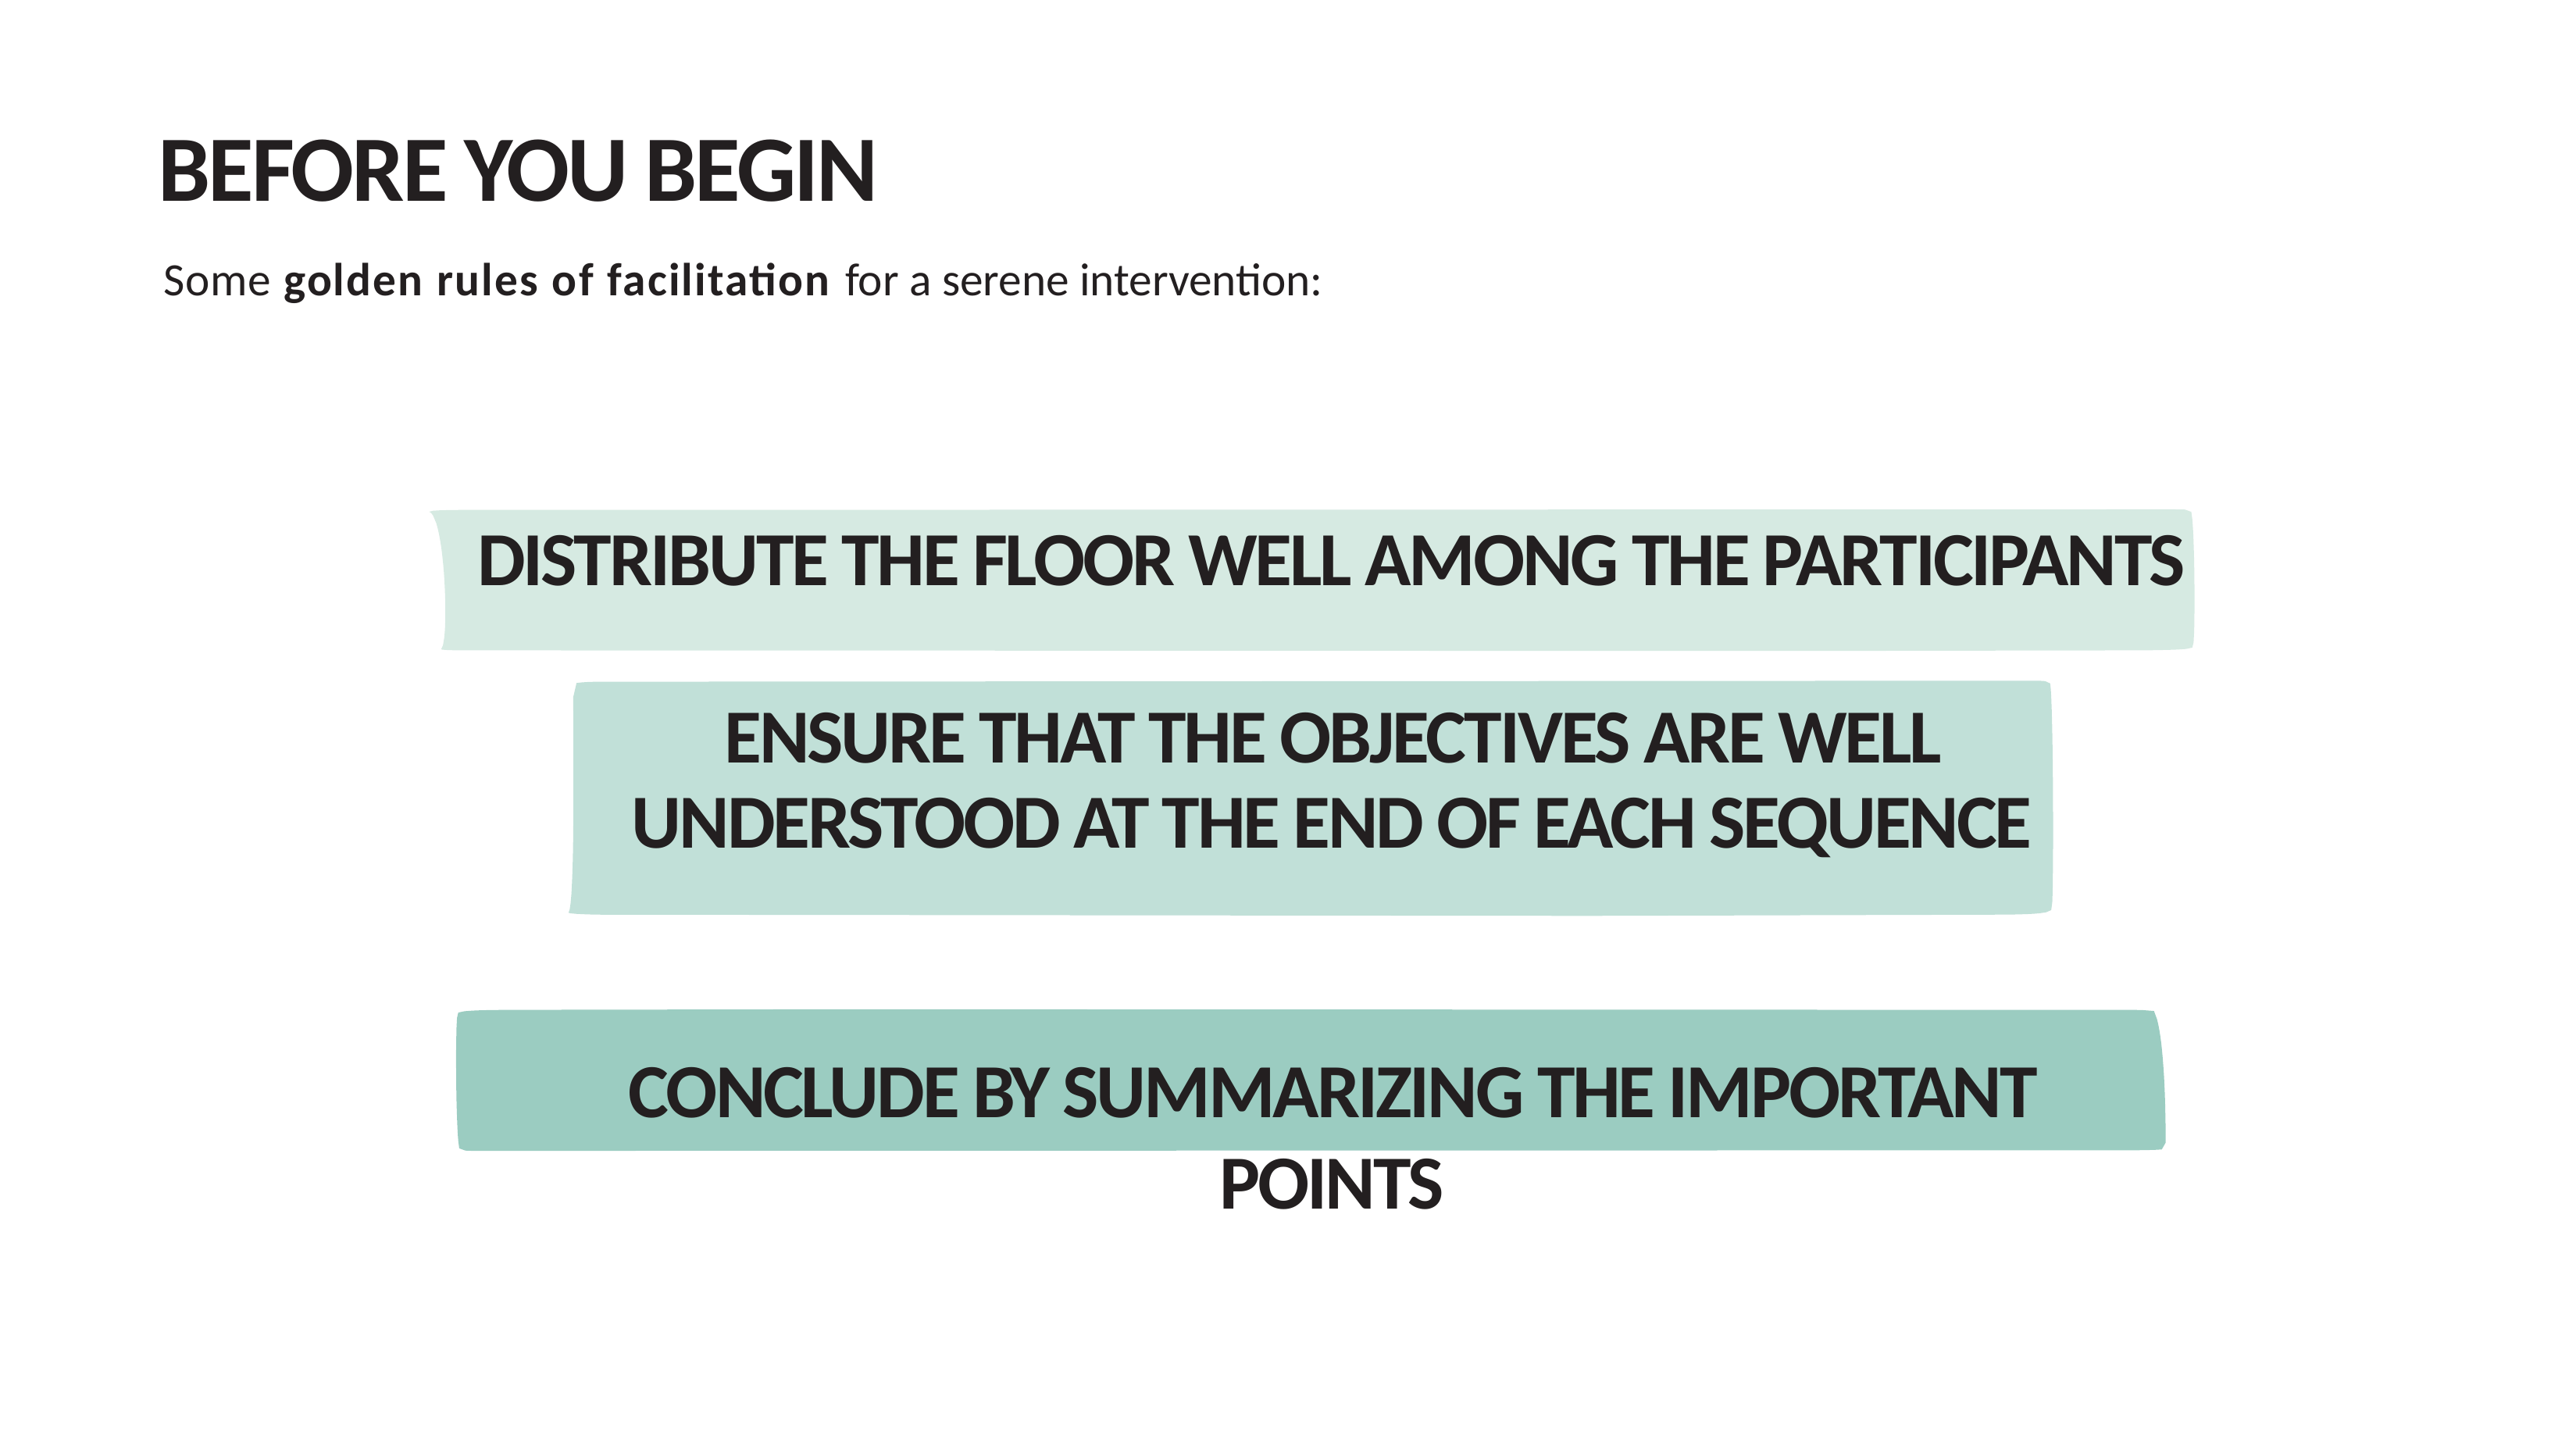

BEFORE YOU BEGIN
Some golden rules of facilitation for a serene intervention:
DISTRIBUTE THE FLOOR WELL AMONG THE PARTICIPANTS

ENSURE THAT THE OBJECTIVES ARE WELL UNDERSTOOD AT THE END OF EACH SEQUENCE

CONCLUDE BY SUMMARIZING THE IMPORTANT POINTS